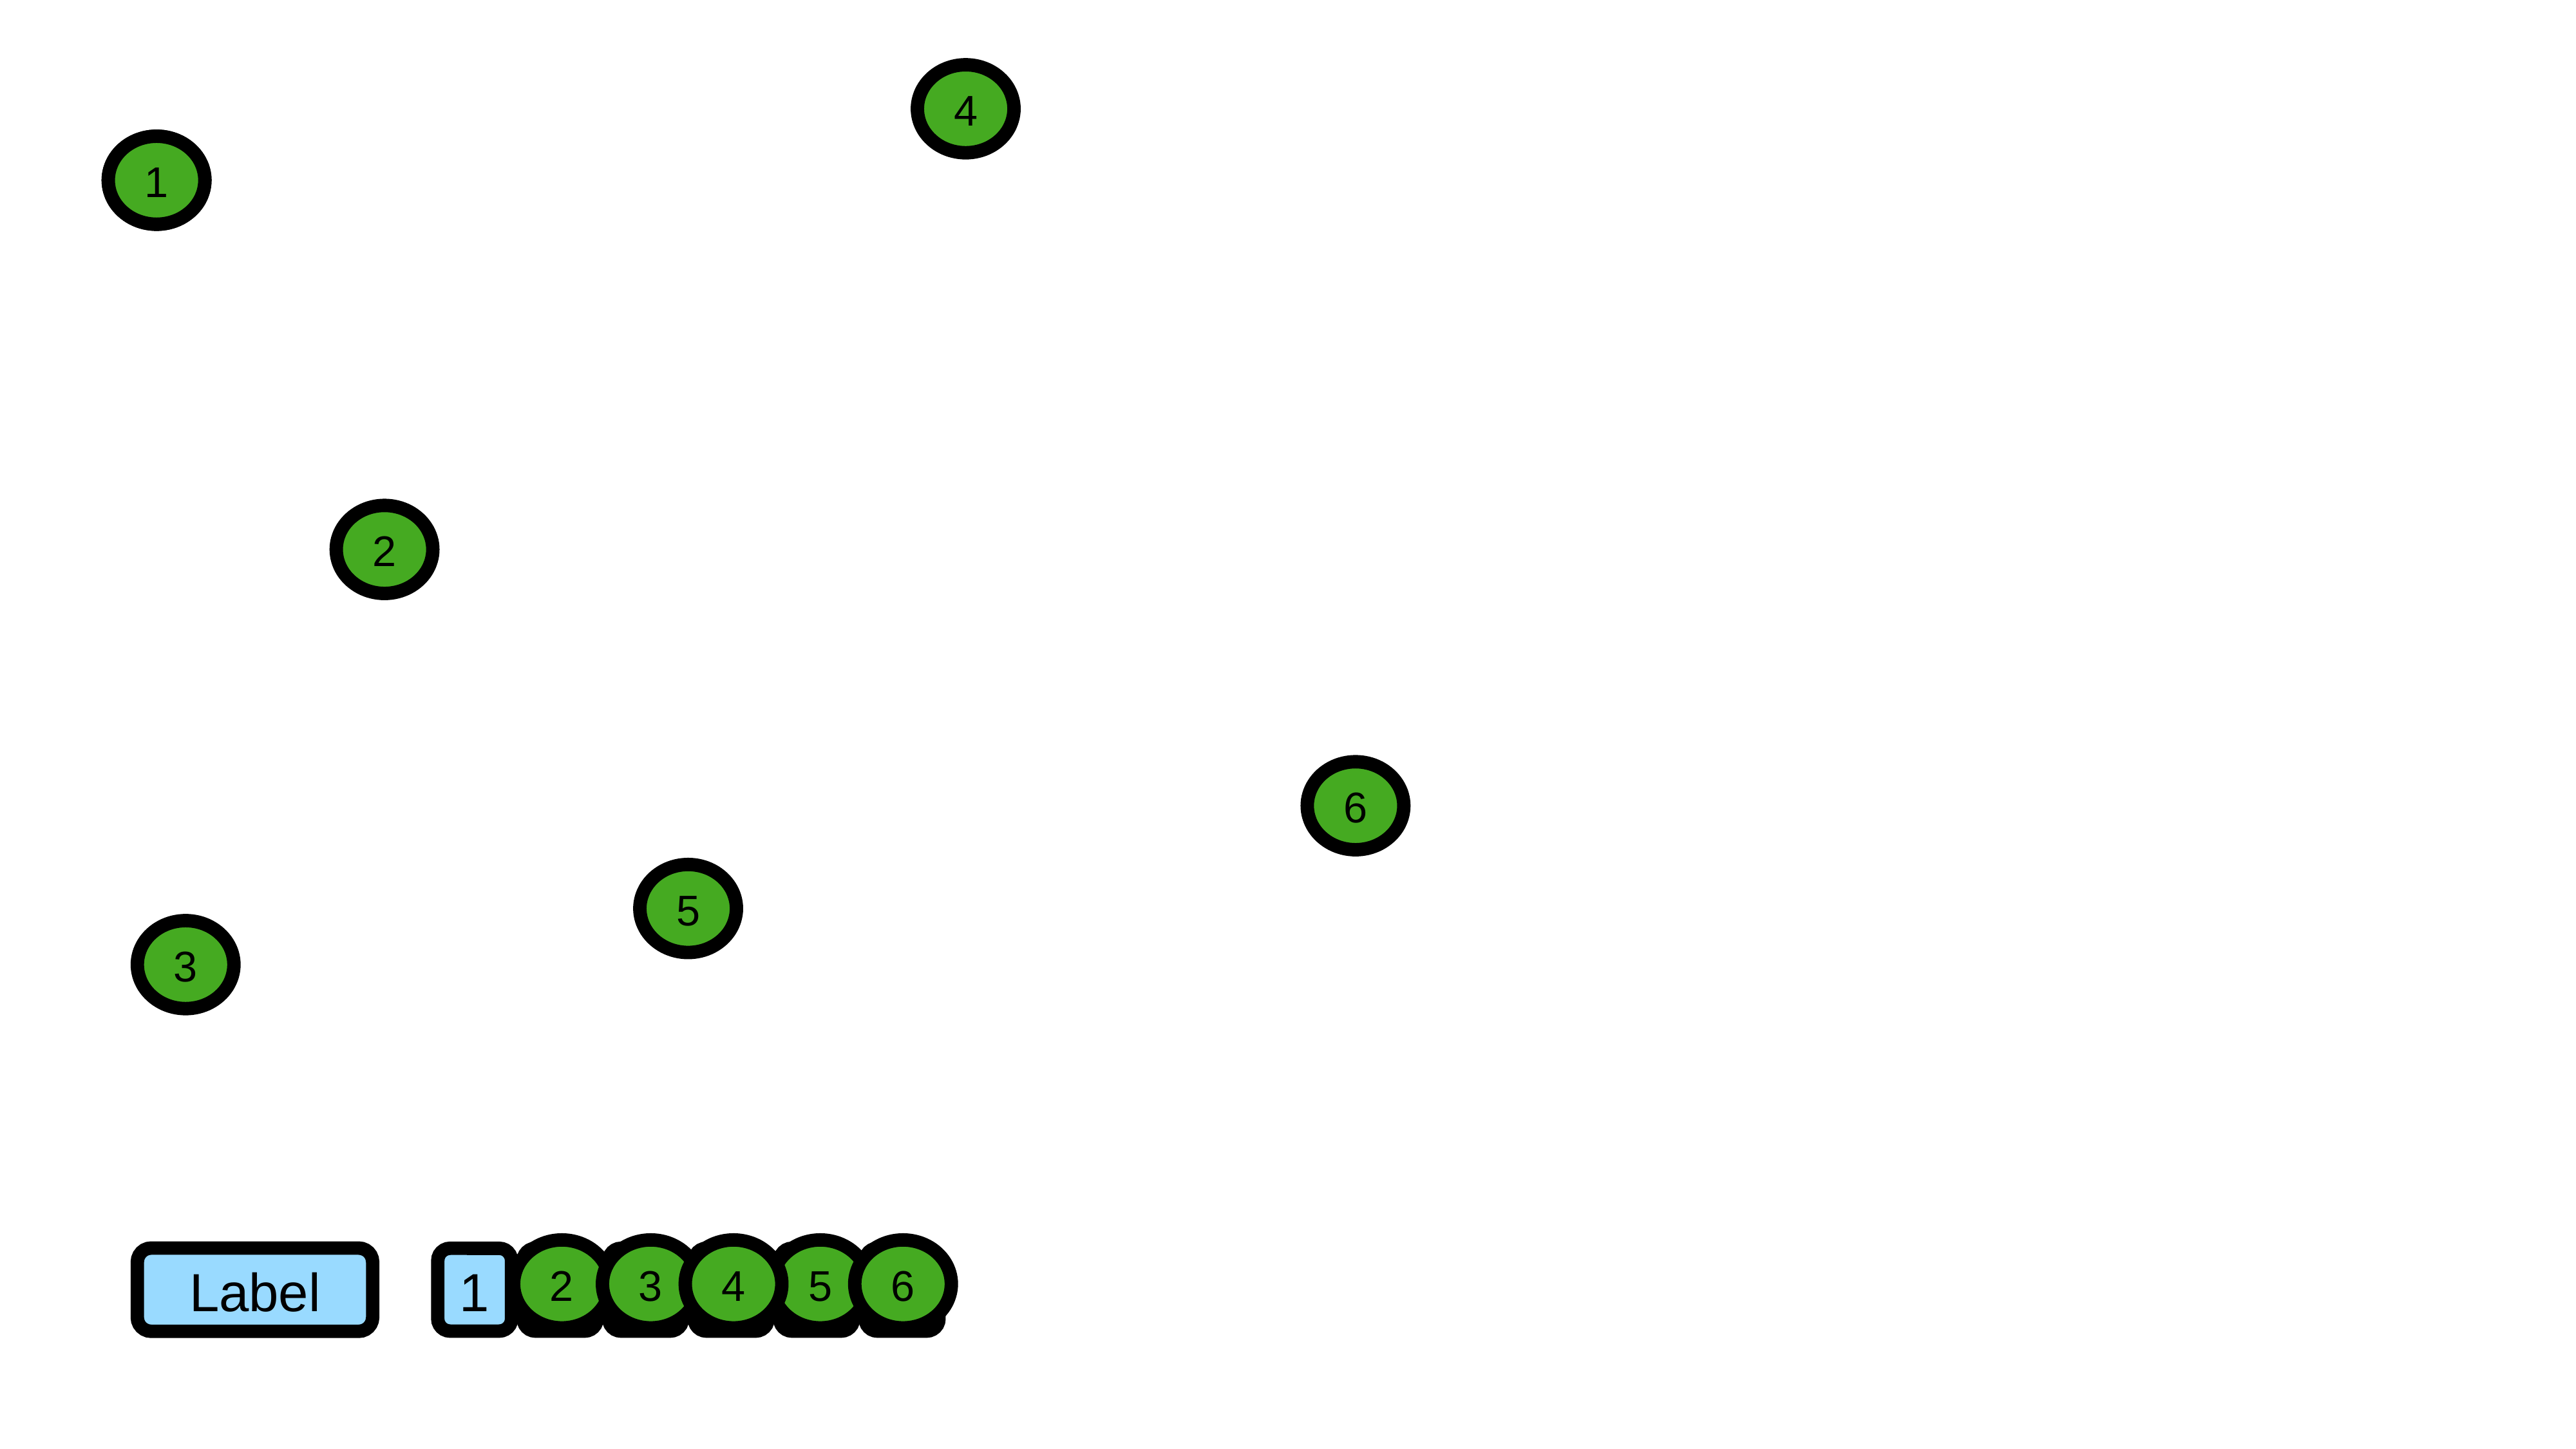

4
1
1
2
6
5
3
2
3
4
5
6
Label
1
2
3
4
5
6